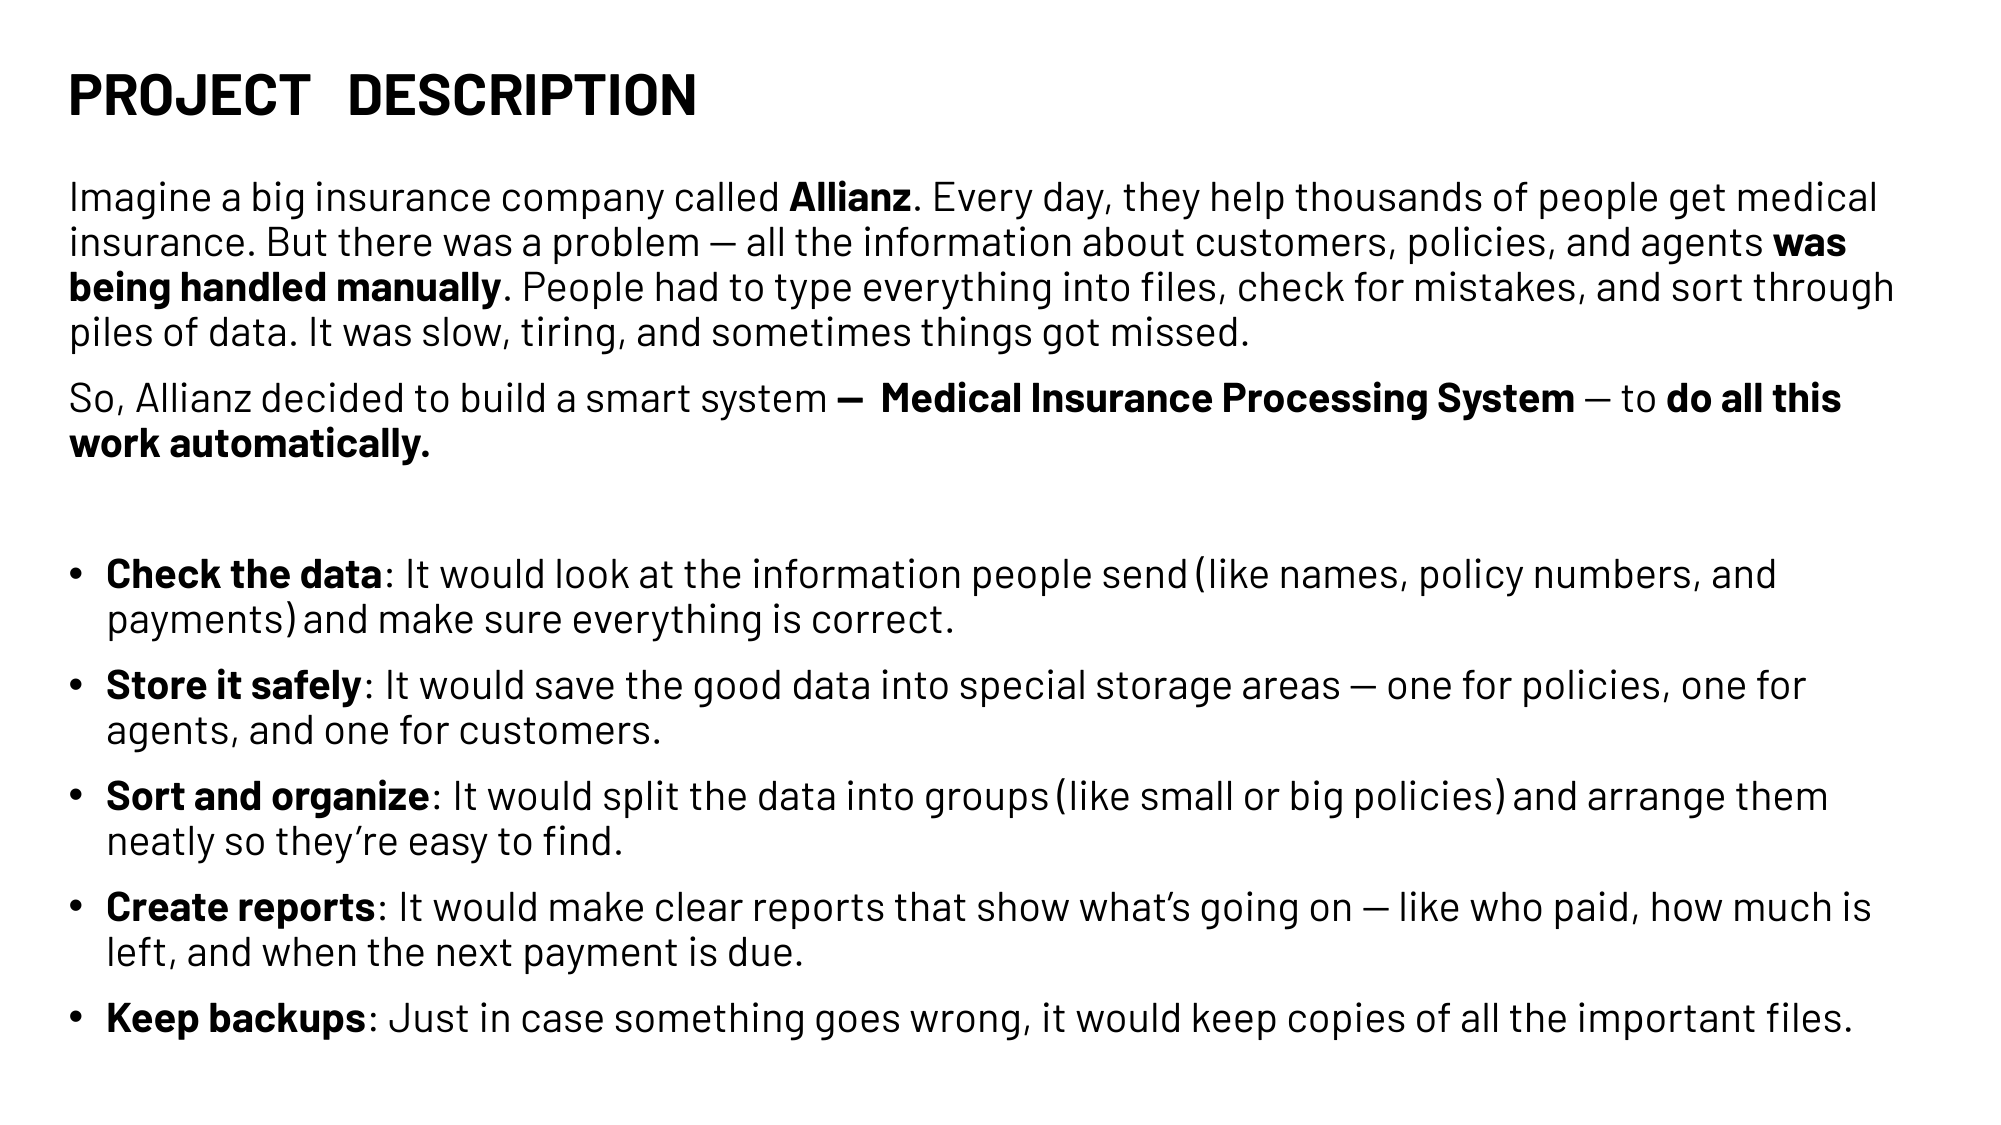

# PROJECT   DESCRIPTION
Imagine a big insurance company called Allianz. Every day, they help thousands of people get medical insurance. But there was a problem — all the information about customers, policies, and agents was being handled manually. People had to type everything into files, check for mistakes, and sort through piles of data. It was slow, tiring, and sometimes things got missed.
So, Allianz decided to build a smart system —  Medical Insurance Processing System — to do all this work automatically.

Check the data: It would look at the information people send (like names, policy numbers, and payments) and make sure everything is correct.
Store it safely: It would save the good data into special storage areas — one for policies, one for agents, and one for customers.
Sort and organize: It would split the data into groups (like small or big policies) and arrange them neatly so they’re easy to find.
Create reports: It would make clear reports that show what’s going on — like who paid, how much is left, and when the next payment is due.
Keep backups: Just in case something goes wrong, it would keep copies of all the important files.